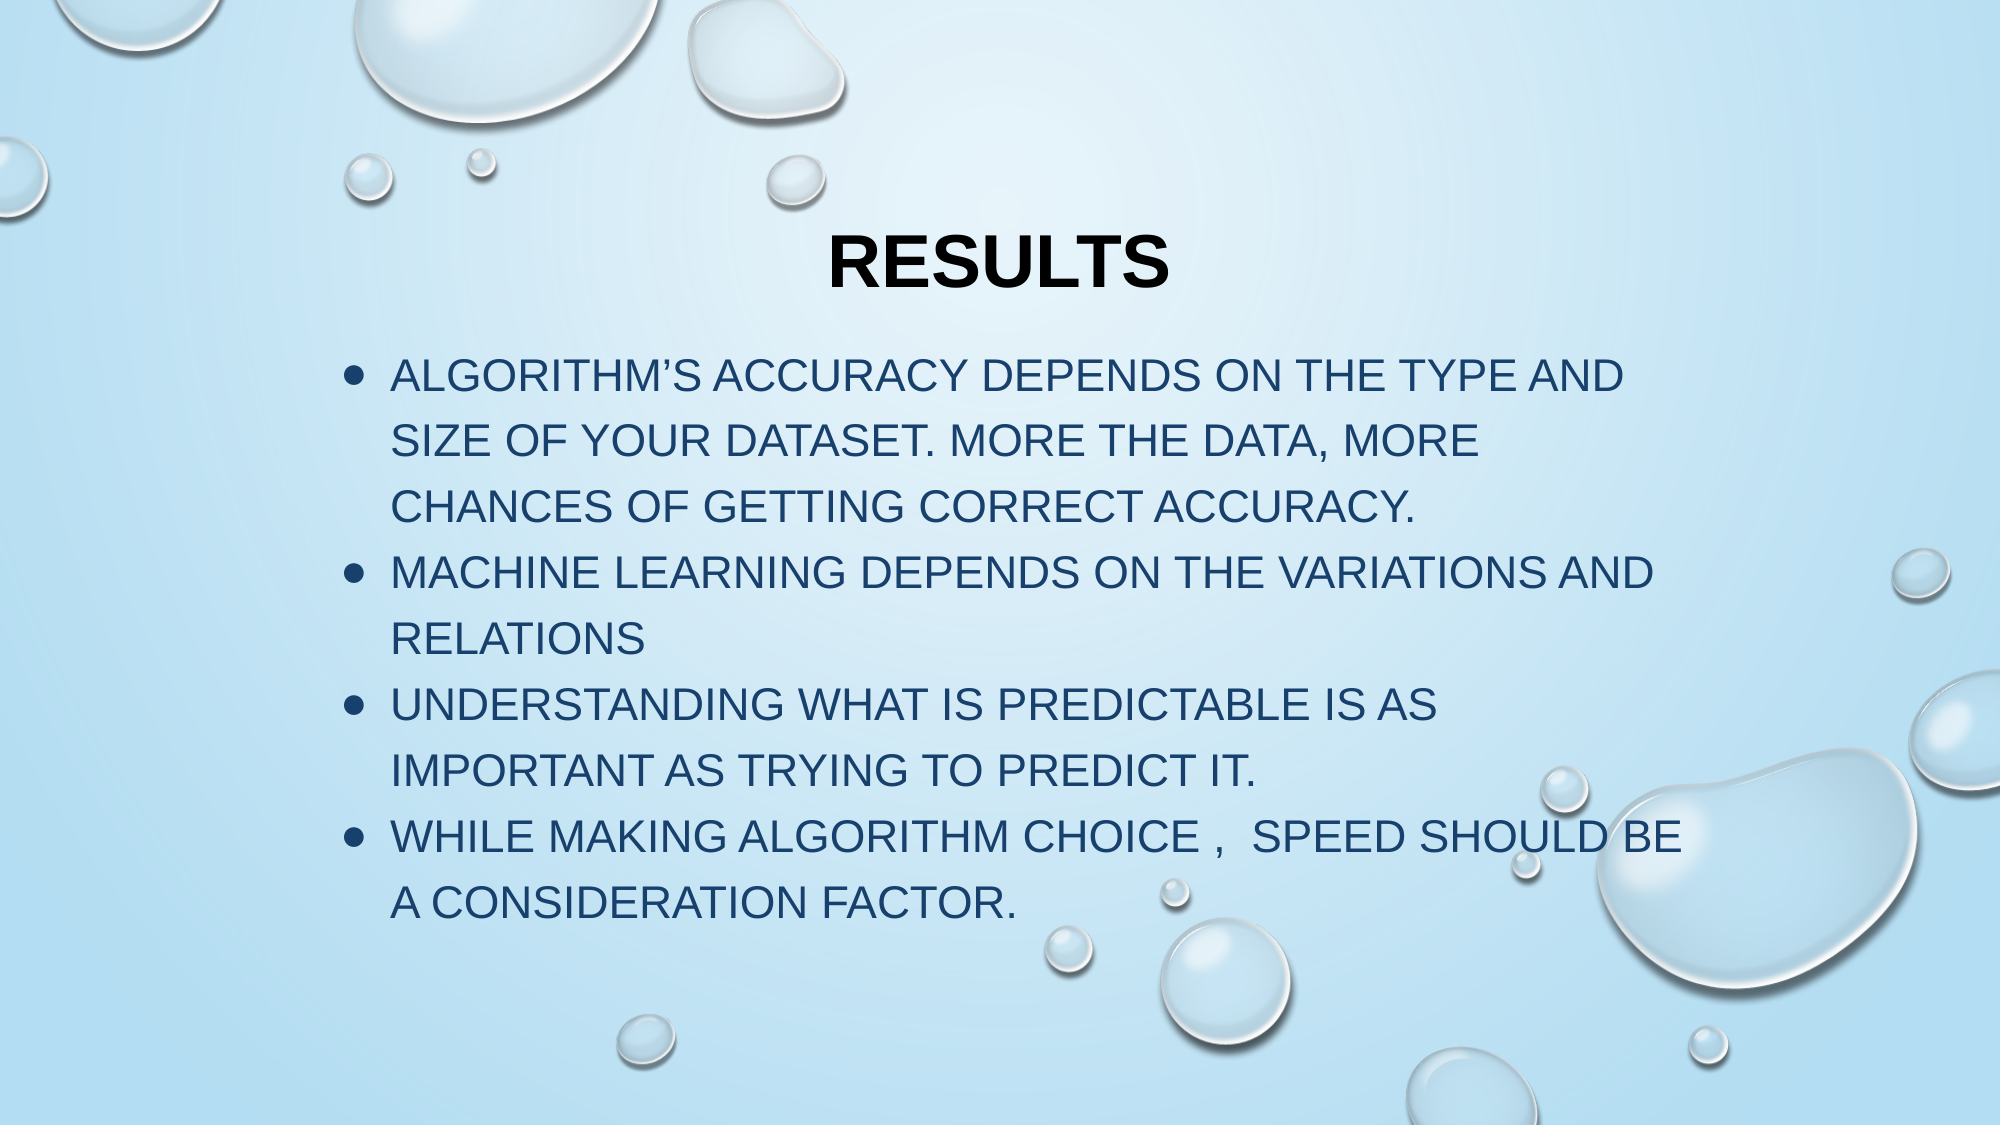

# Results
Algorithm’s accuracy depends on the type and size of your dataset. More the data, more chances of getting correct accuracy.
Machine learning depends on the variations and relations
Understanding what is predictable is as important as trying to predict it.
While making algorithm choice ,  speed should be a consideration factor.